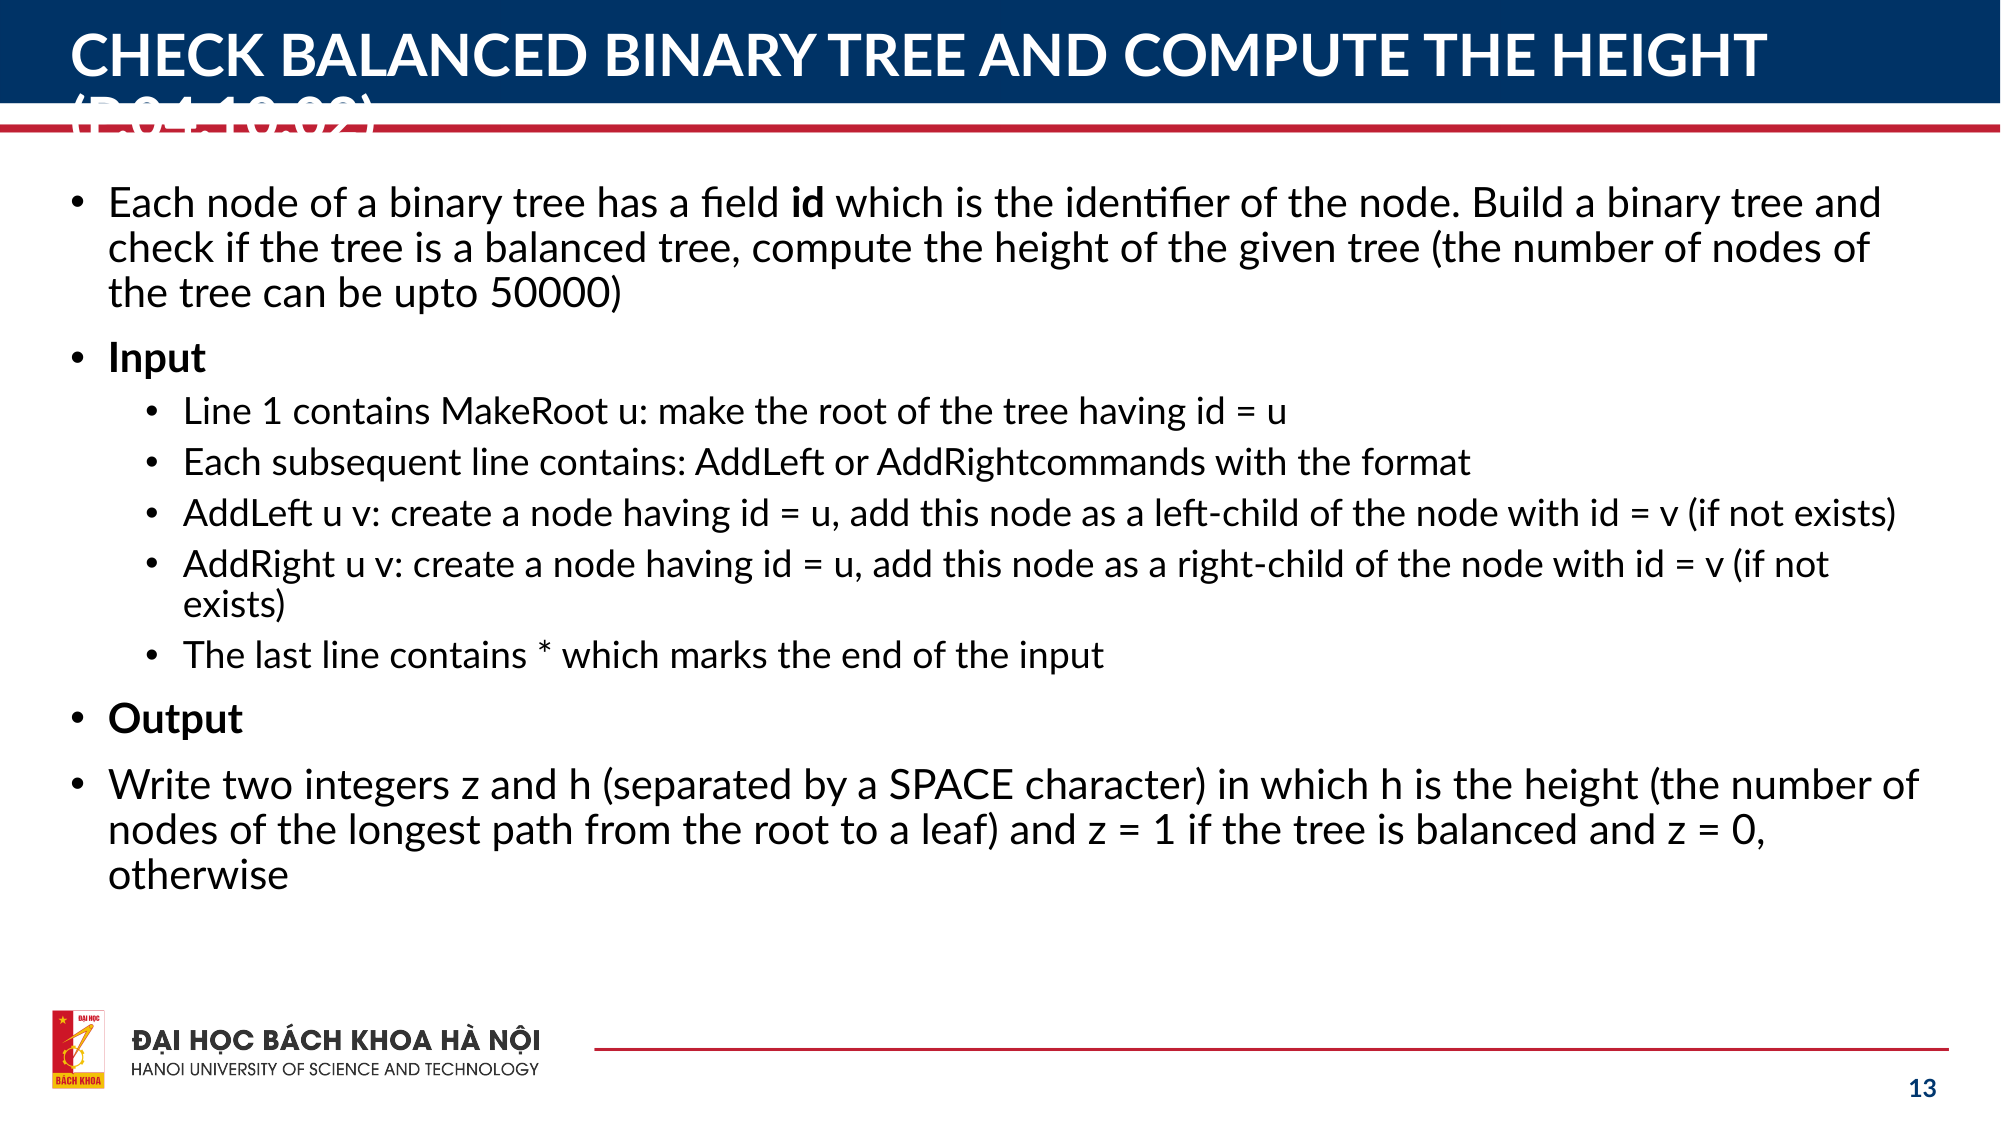

# CHECK BALANCED BINARY TREE AND COMPUTE THE HEIGHT (P.04.10.02)
Each node of a binary tree has a field id which is the identifier of the node. Build a binary tree and check if the tree is a balanced tree, compute the height of the given tree (the number of nodes of the tree can be upto 50000)
Input
Line 1 contains MakeRoot u: make the root of the tree having id = u
Each subsequent line contains: AddLeft or AddRightcommands with the format
AddLeft u v: create a node having id = u, add this node as a left-child of the node with id = v (if not exists)
AddRight u v: create a node having id = u, add this node as a right-child of the node with id = v (if not exists)
The last line contains * which marks the end of the input
Output
Write two integers z and h (separated by a SPACE character) in which h is the height (the number of nodes of the longest path from the root to a leaf) and z = 1 if the tree is balanced and z = 0, otherwise

13